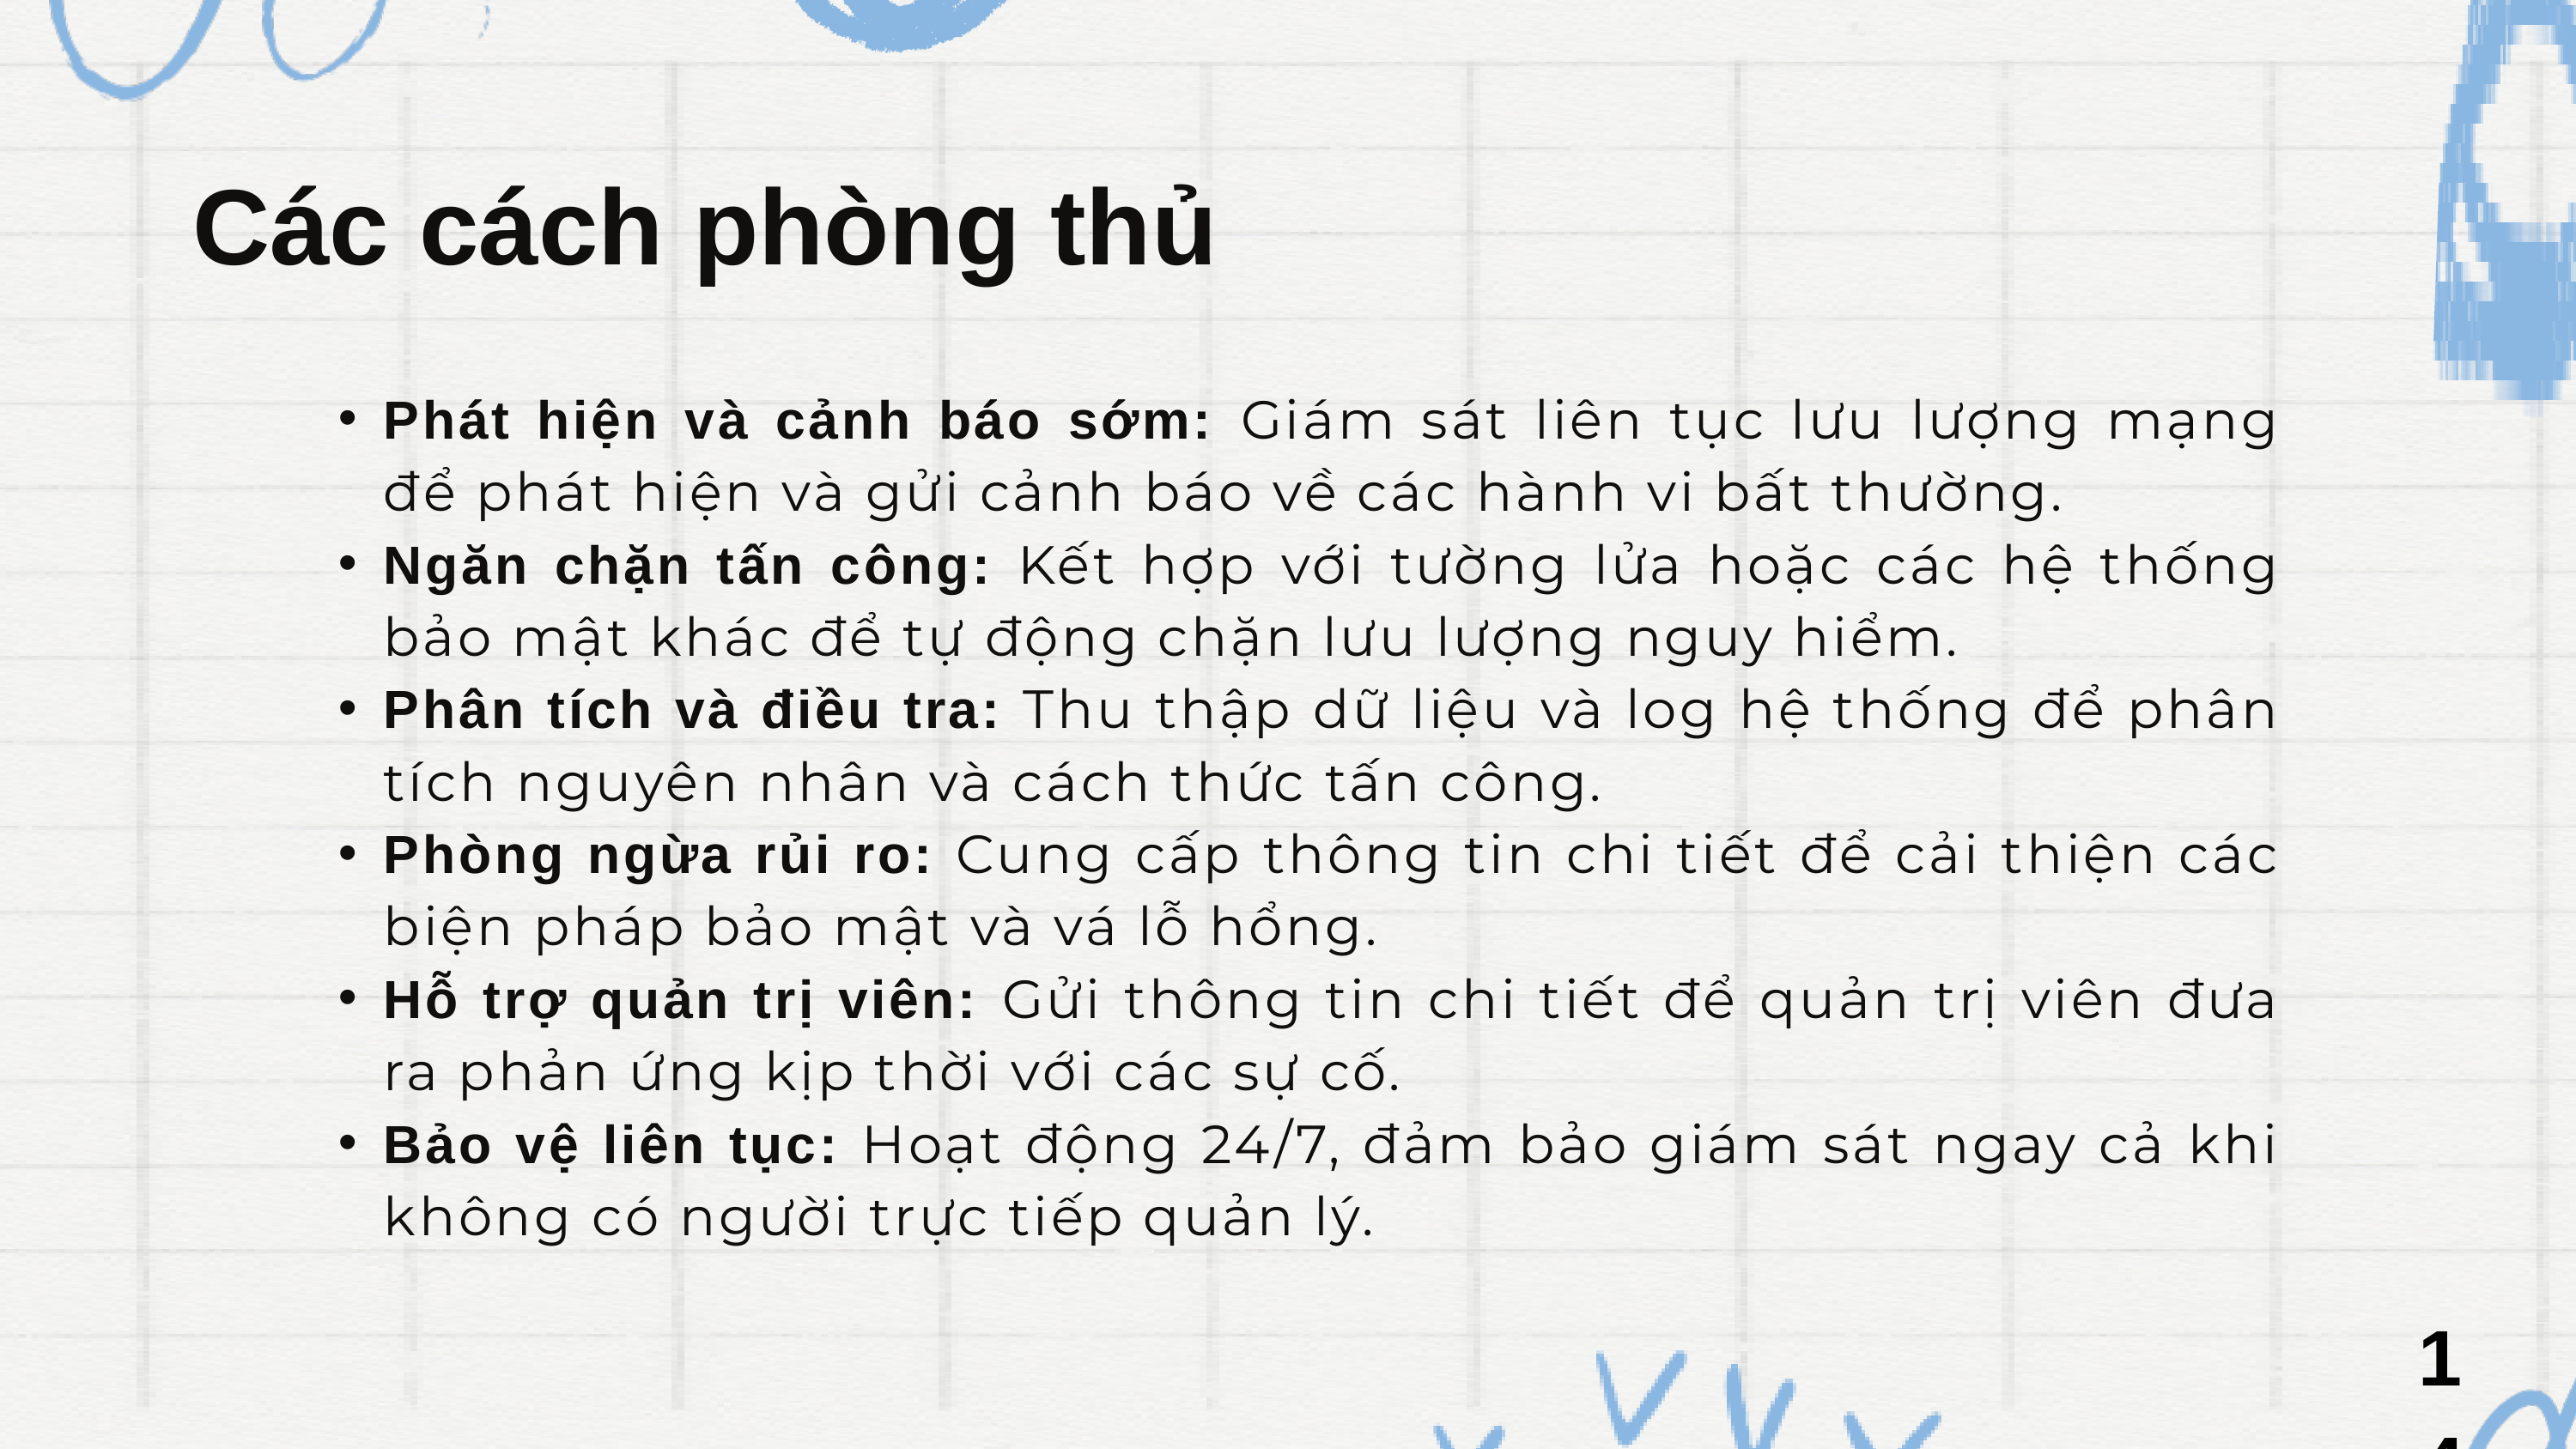

Các cách phòng thủ
Phát hiện và cảnh báo sớm: Giám sát liên tục lưu lượng mạng để phát hiện và gửi cảnh báo về các hành vi bất thường.
Ngăn chặn tấn công: Kết hợp với tường lửa hoặc các hệ thống bảo mật khác để tự động chặn lưu lượng nguy hiểm.
Phân tích và điều tra: Thu thập dữ liệu và log hệ thống để phân tích nguyên nhân và cách thức tấn công.
Phòng ngừa rủi ro: Cung cấp thông tin chi tiết để cải thiện các biện pháp bảo mật và vá lỗ hổng.
Hỗ trợ quản trị viên: Gửi thông tin chi tiết để quản trị viên đưa ra phản ứng kịp thời với các sự cố.
Bảo vệ liên tục: Hoạt động 24/7, đảm bảo giám sát ngay cả khi không có người trực tiếp quản lý.

14